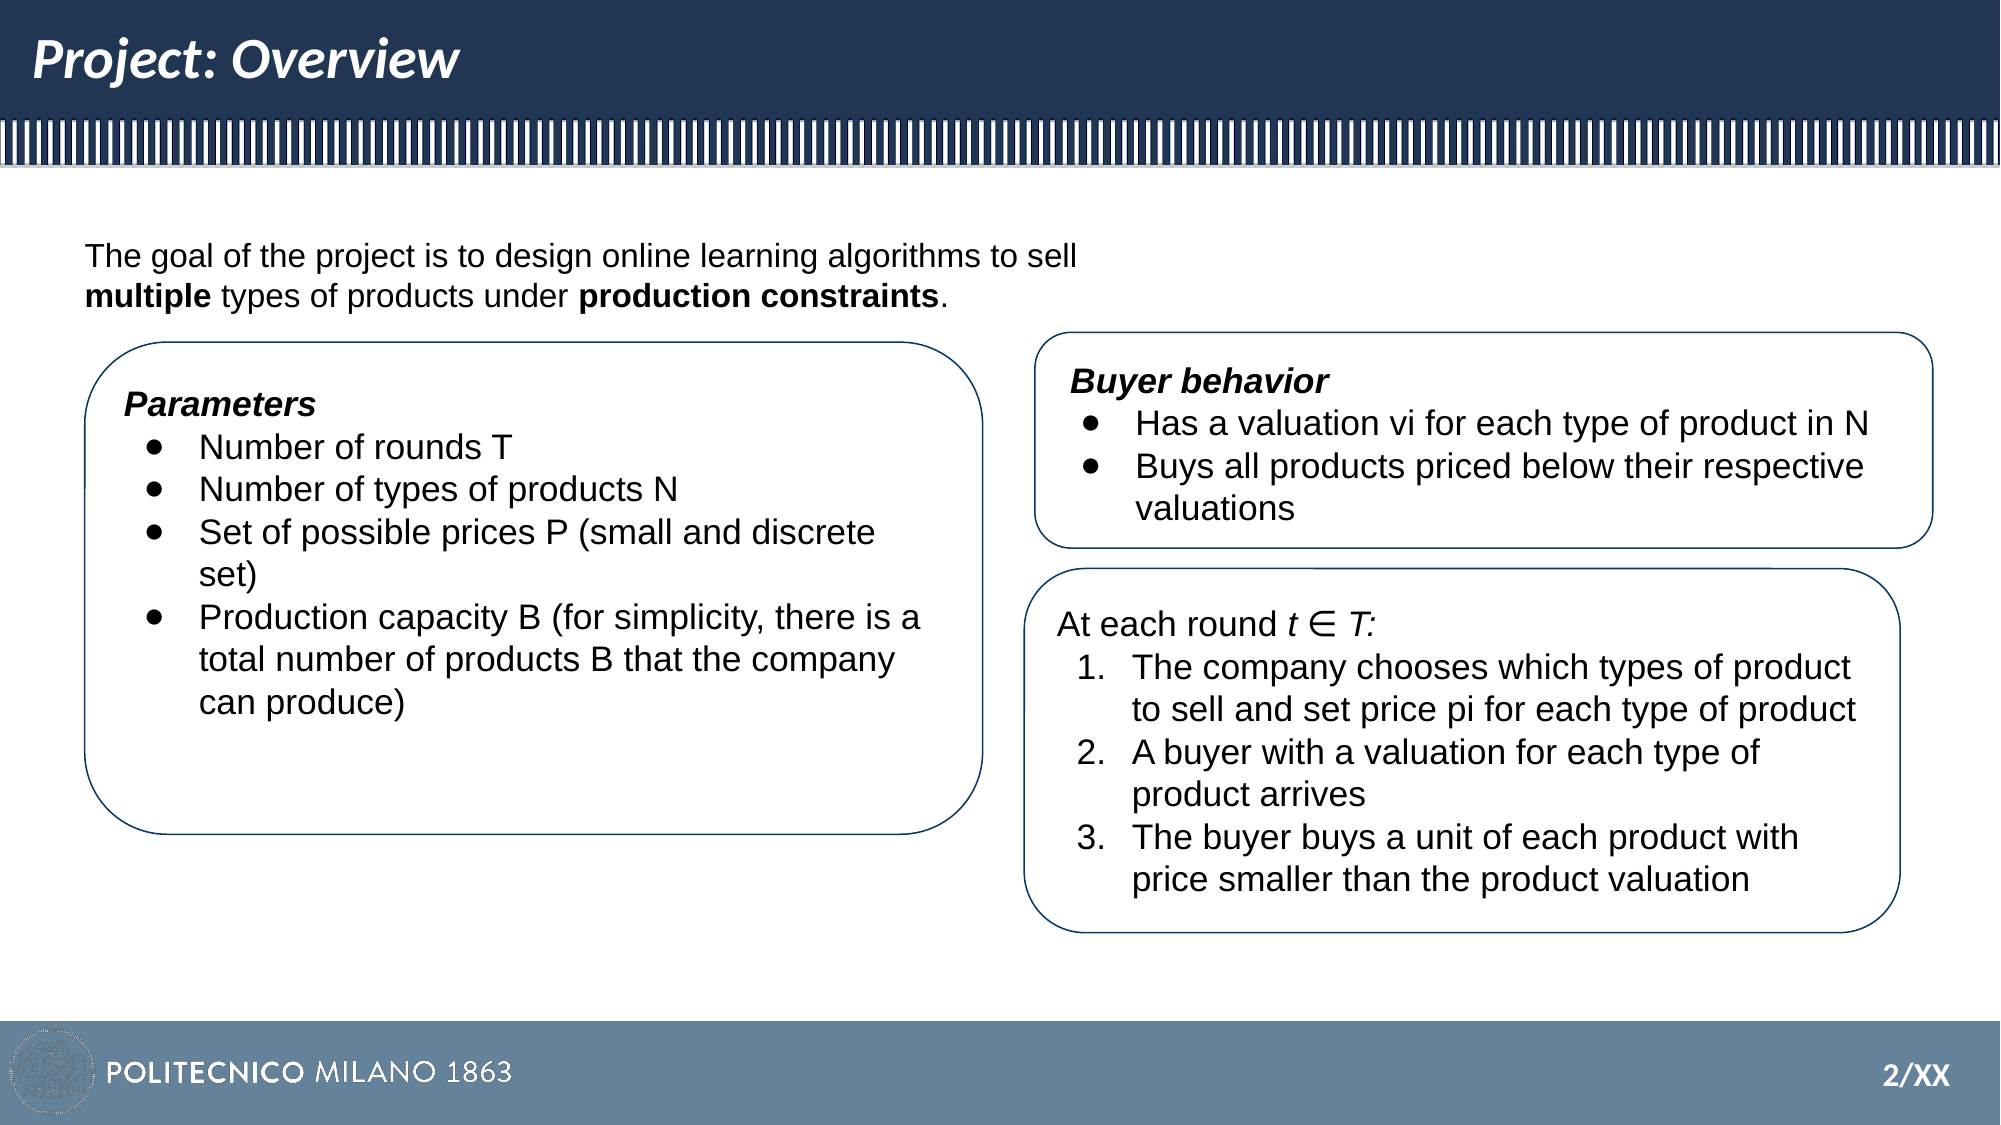

# Project: Overview
The goal of the project is to design online learning algorithms to sell multiple types of products under production constraints.
 Buyer behavior
Has a valuation vi for each type of product in N
Buys all products priced below their respective valuations
Parameters
Number of rounds T
Number of types of products N
Set of possible prices P (small and discrete set)
Production capacity B (for simplicity, there is a total number of products B that the company can produce)
At each round t ∈ T:
The company chooses which types of product to sell and set price pi for each type of product
A buyer with a valuation for each type of product arrives
The buyer buys a unit of each product with price smaller than the product valuation
2/XX